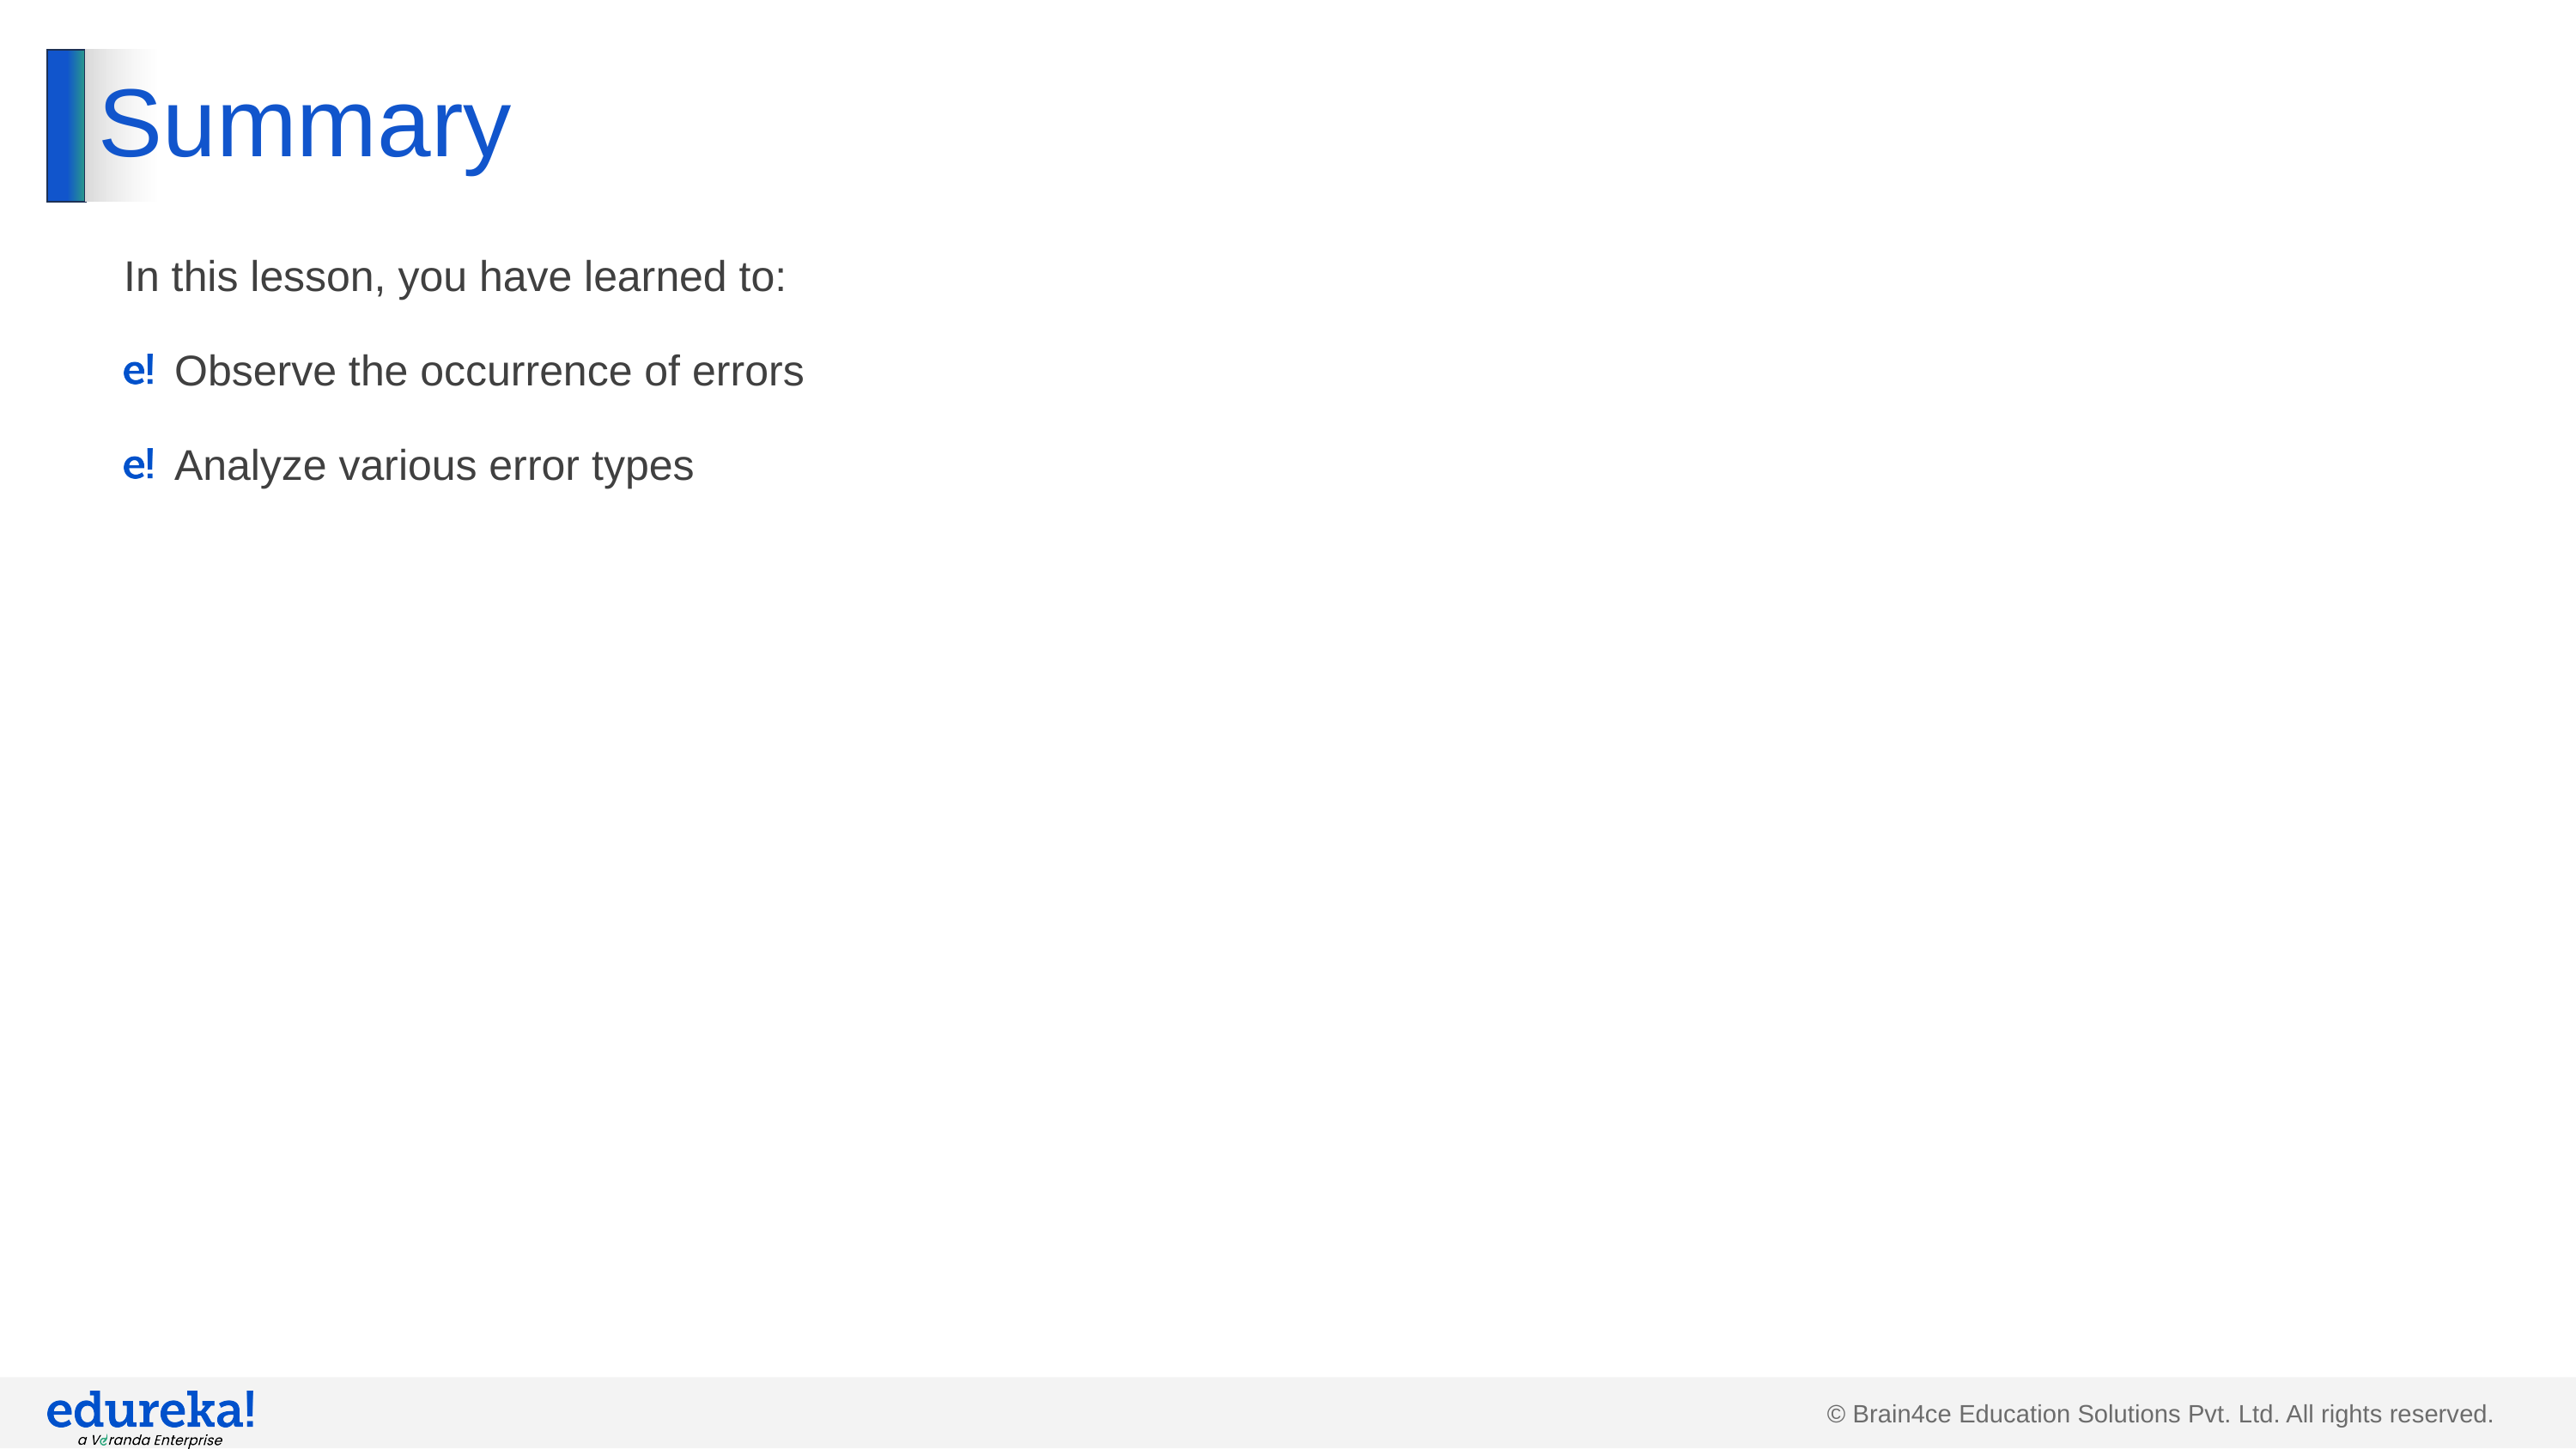

# Summary
In this lesson, you have learned to:
Observe the occurrence of errors
Analyze various error types